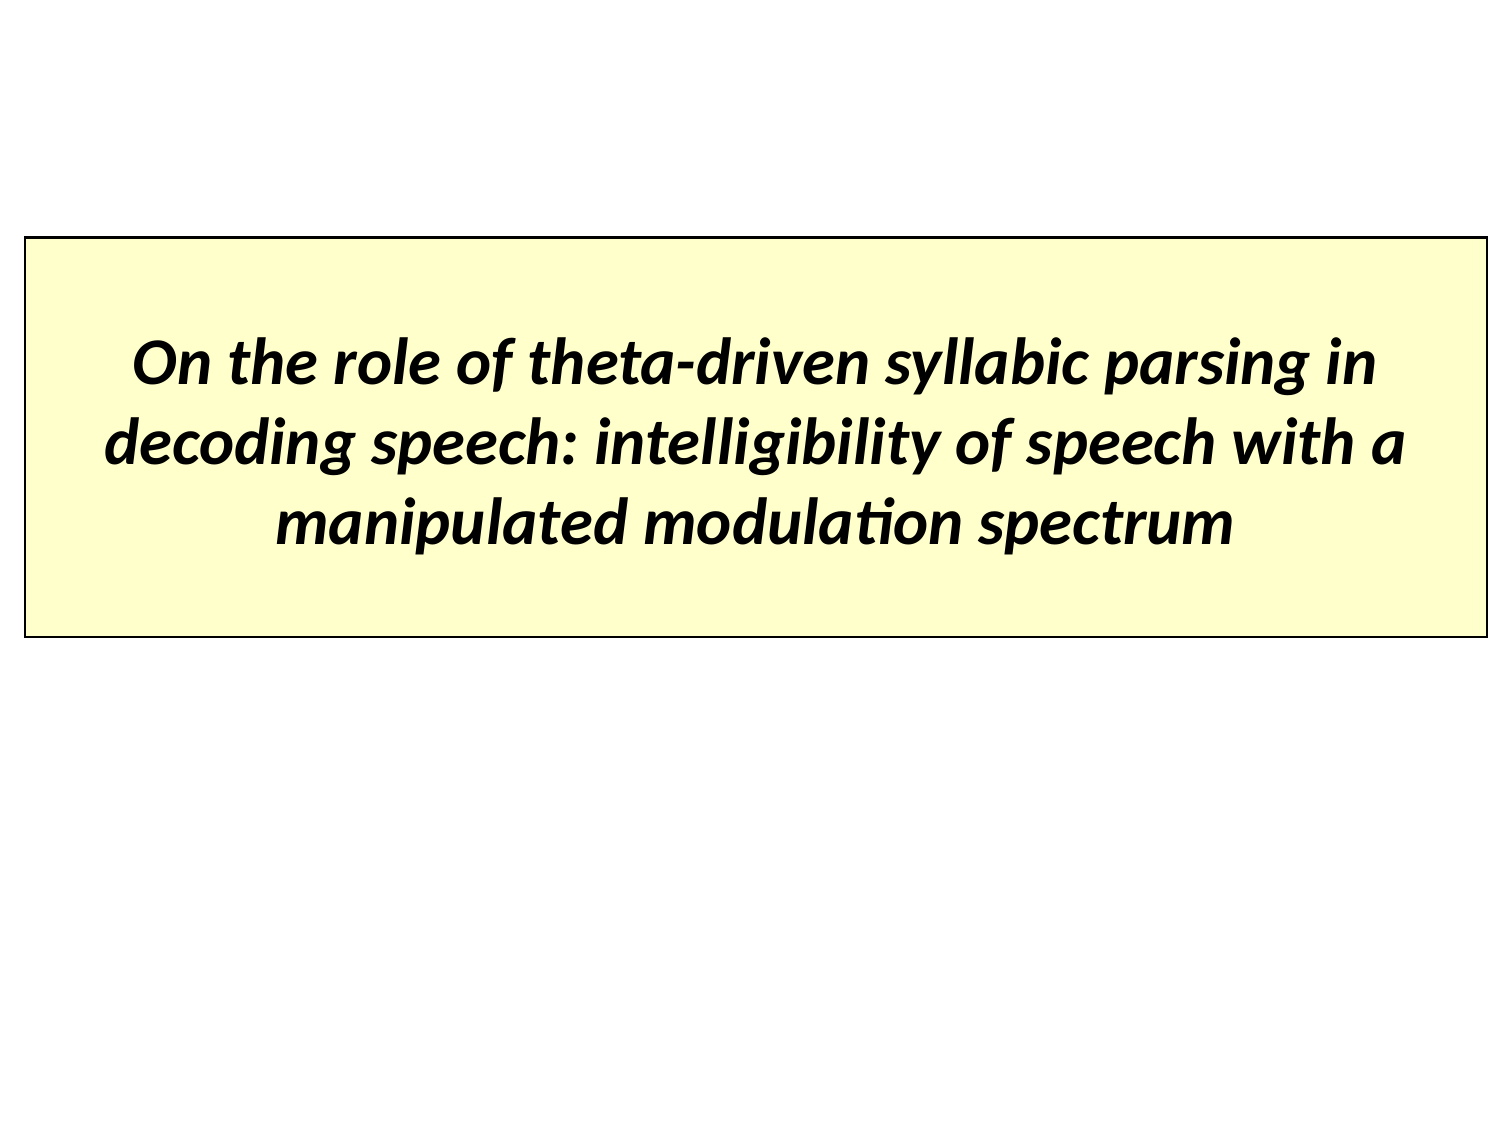

On the role of theta-driven syllabic parsing in decoding speech: intelligibility of speech with a manipulated modulation spectrum